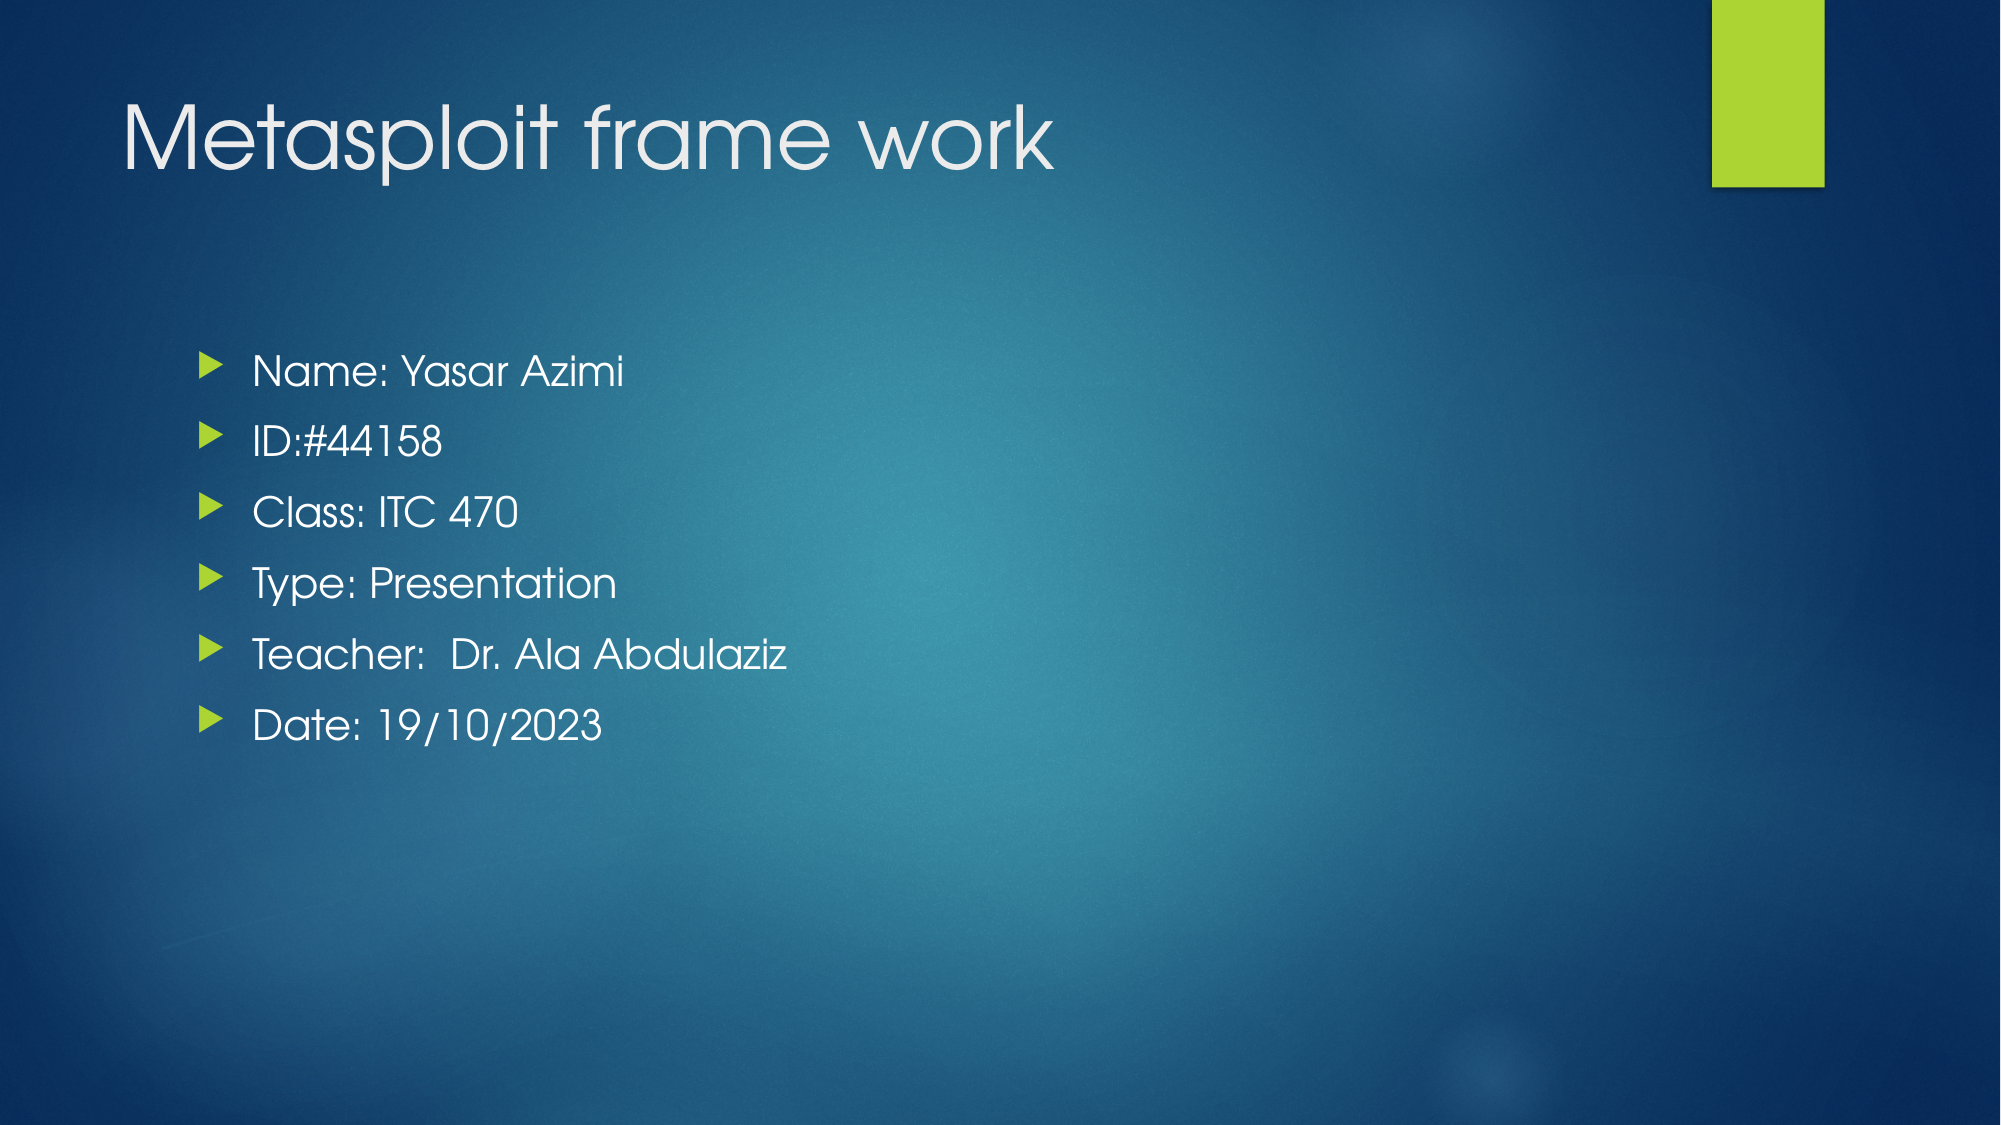

# Metasploit frame work
Name: Yasar Azimi
ID:#44158
Class: ITC 470
Type: Presentation
Teacher:  Dr. Ala Abdulaziz
Date: 19/10/2023